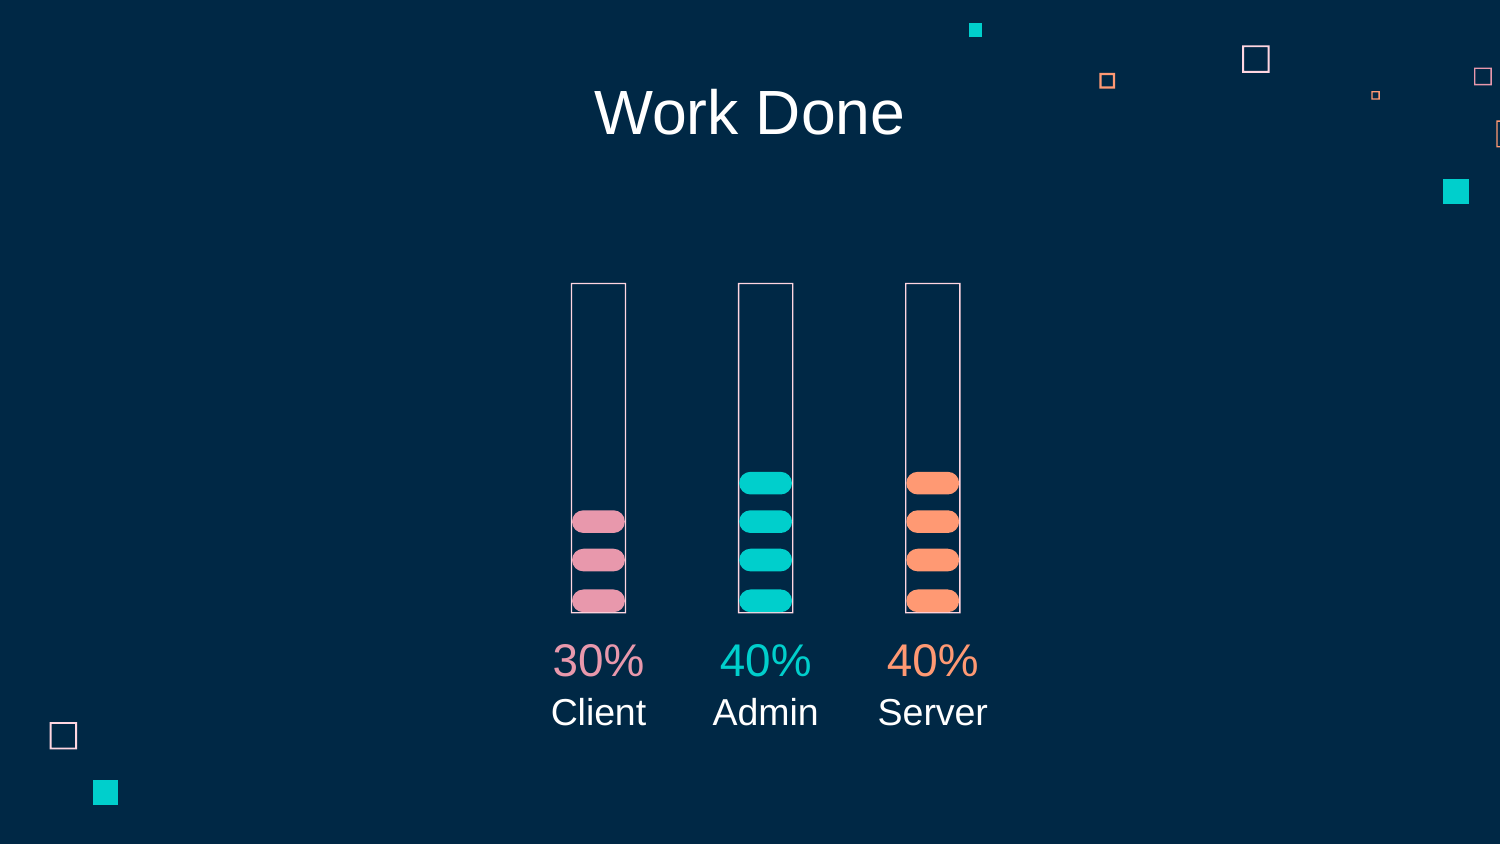

# Work Done

30%
40%
40%
Client
Admin
Server